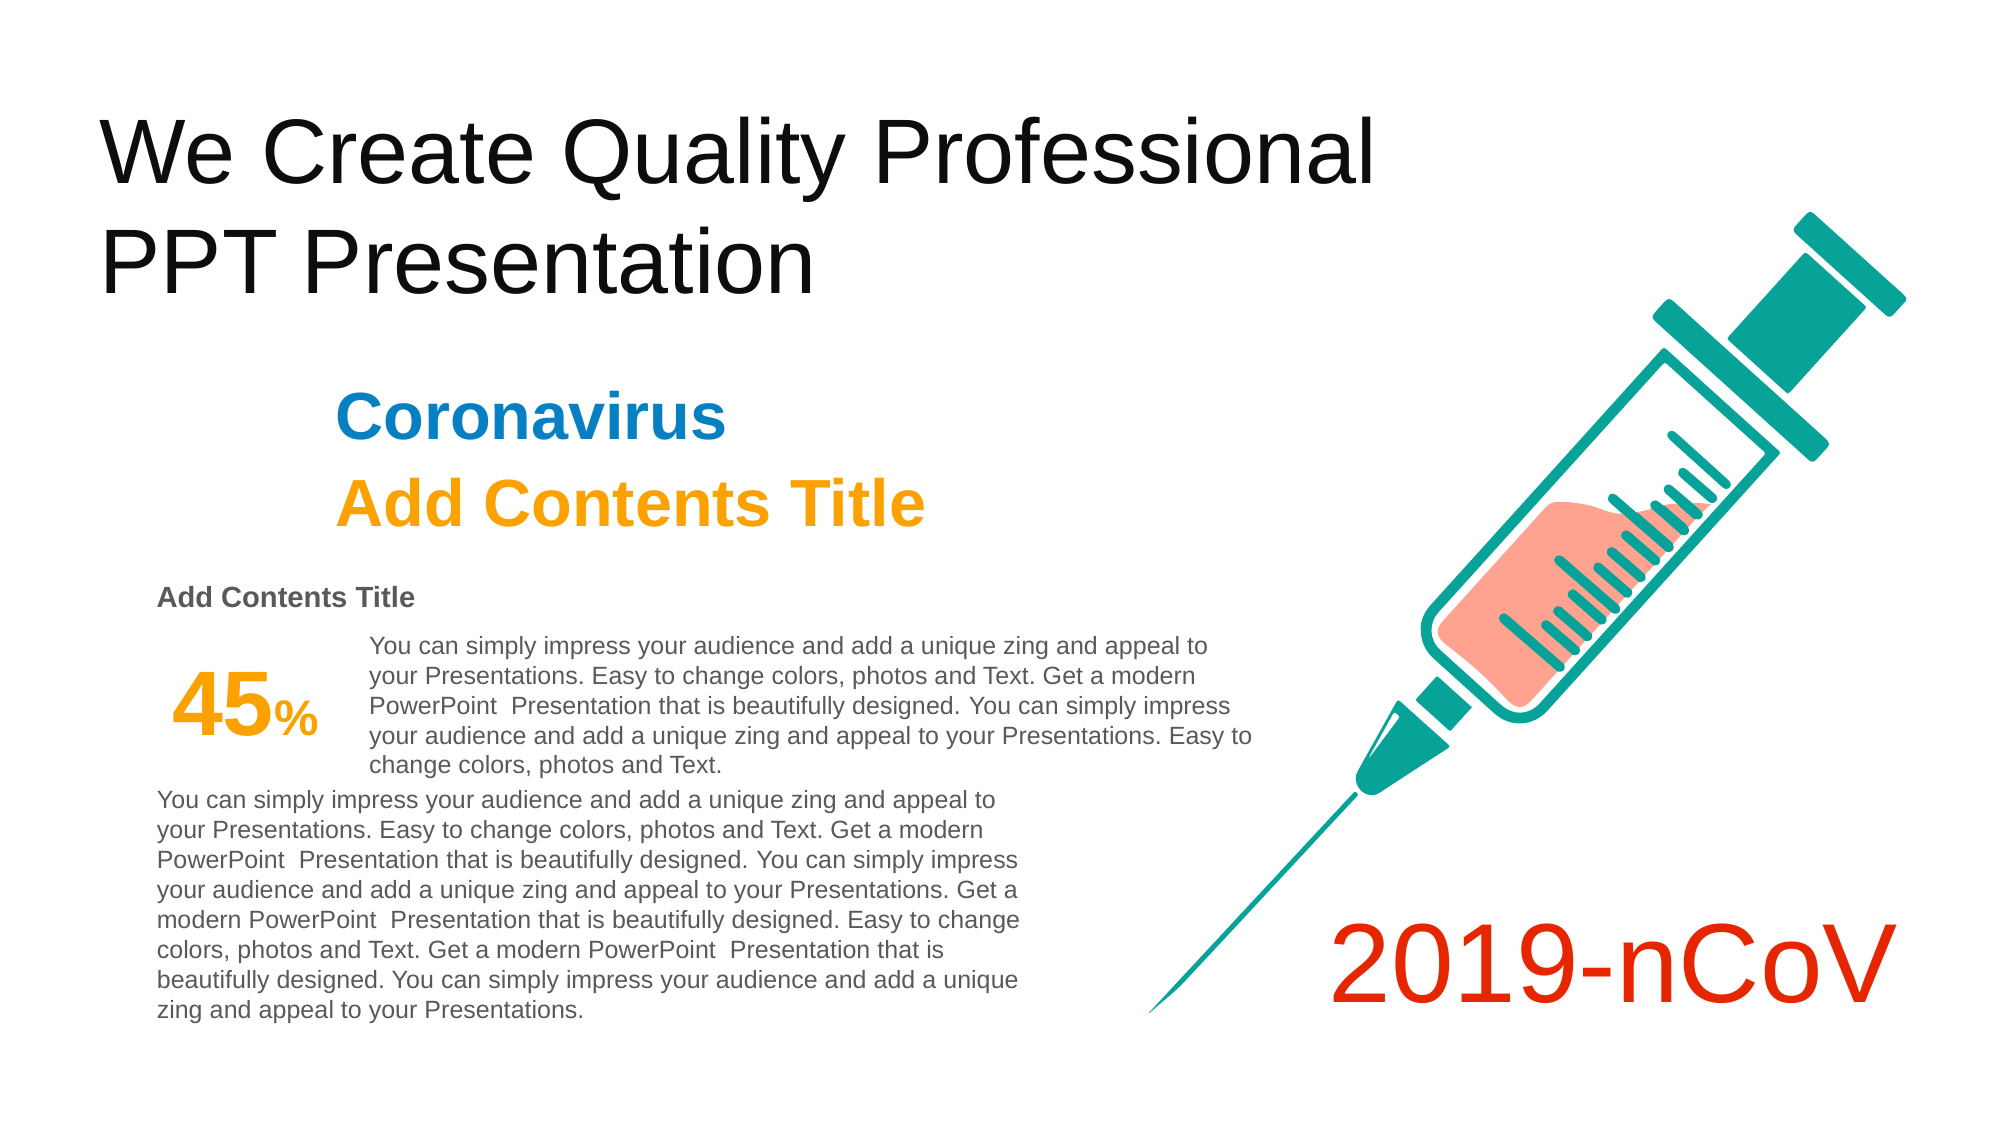

We Create Quality Professional
PPT Presentation

Coronavirus
Add Contents Title
Add Contents Title
You can simply impress your audience and add a unique zing and appeal to your Presentations. Easy to change colors, photos and Text. Get a modern PowerPoint  Presentation that is beautifully designed. You can simply impress your audience and add a unique zing and appeal to your Presentations. Easy to change colors, photos and Text.
45%
You can simply impress your audience and add a unique zing and appeal to your Presentations. Easy to change colors, photos and Text. Get a modern PowerPoint  Presentation that is beautifully designed. You can simply impress your audience and add a unique zing and appeal to your Presentations. Get a modern PowerPoint  Presentation that is beautifully designed. Easy to change colors, photos and Text. Get a modern PowerPoint  Presentation that is beautifully designed. You can simply impress your audience and add a unique zing and appeal to your Presentations.
2019-nCoV